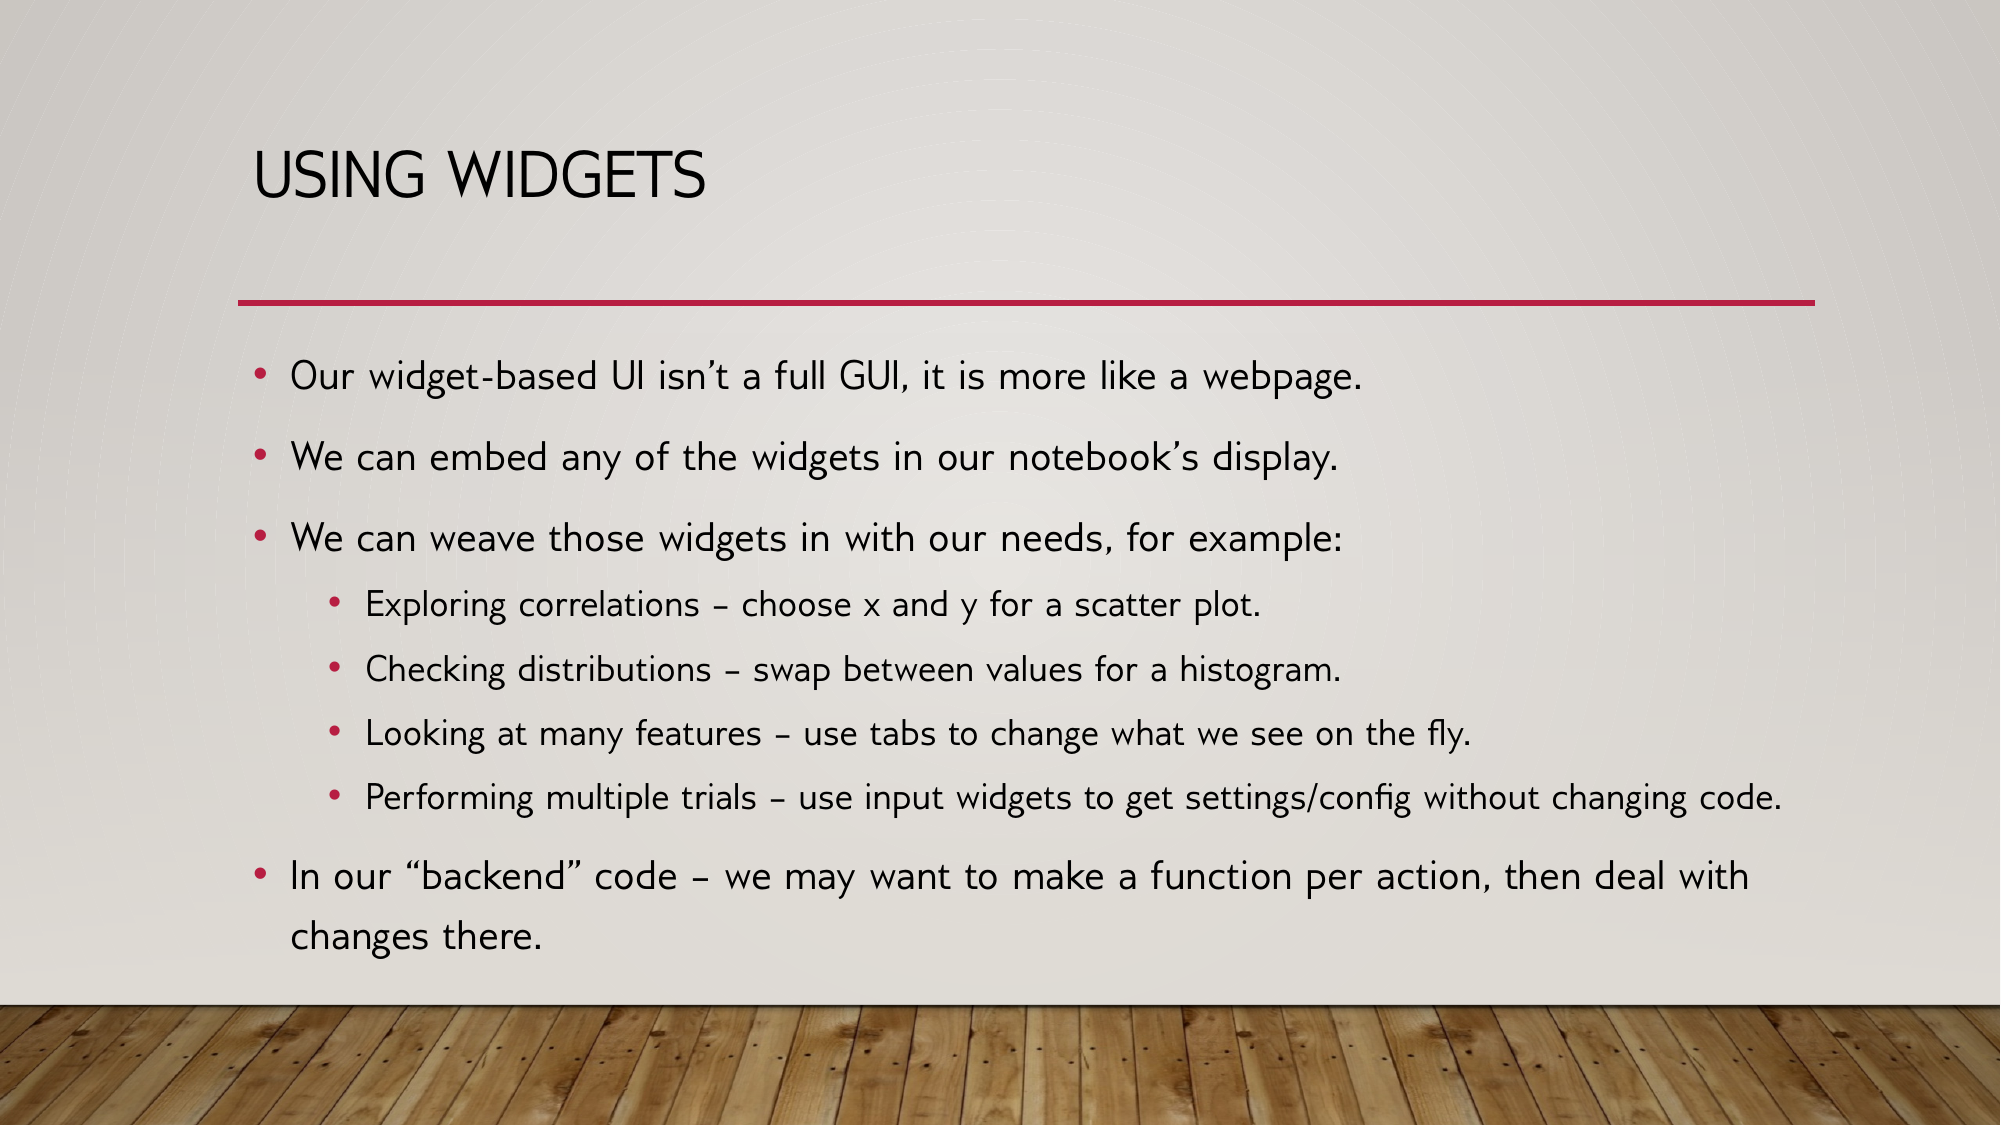

# Using Widgets
Our widget-based UI isn’t a full GUI, it is more like a webpage.
We can embed any of the widgets in our notebook’s display.
We can weave those widgets in with our needs, for example:
Exploring correlations – choose x and y for a scatter plot.
Checking distributions – swap between values for a histogram.
Looking at many features – use tabs to change what we see on the fly.
Performing multiple trials – use input widgets to get settings/config without changing code.
In our “backend” code – we may want to make a function per action, then deal with changes there.